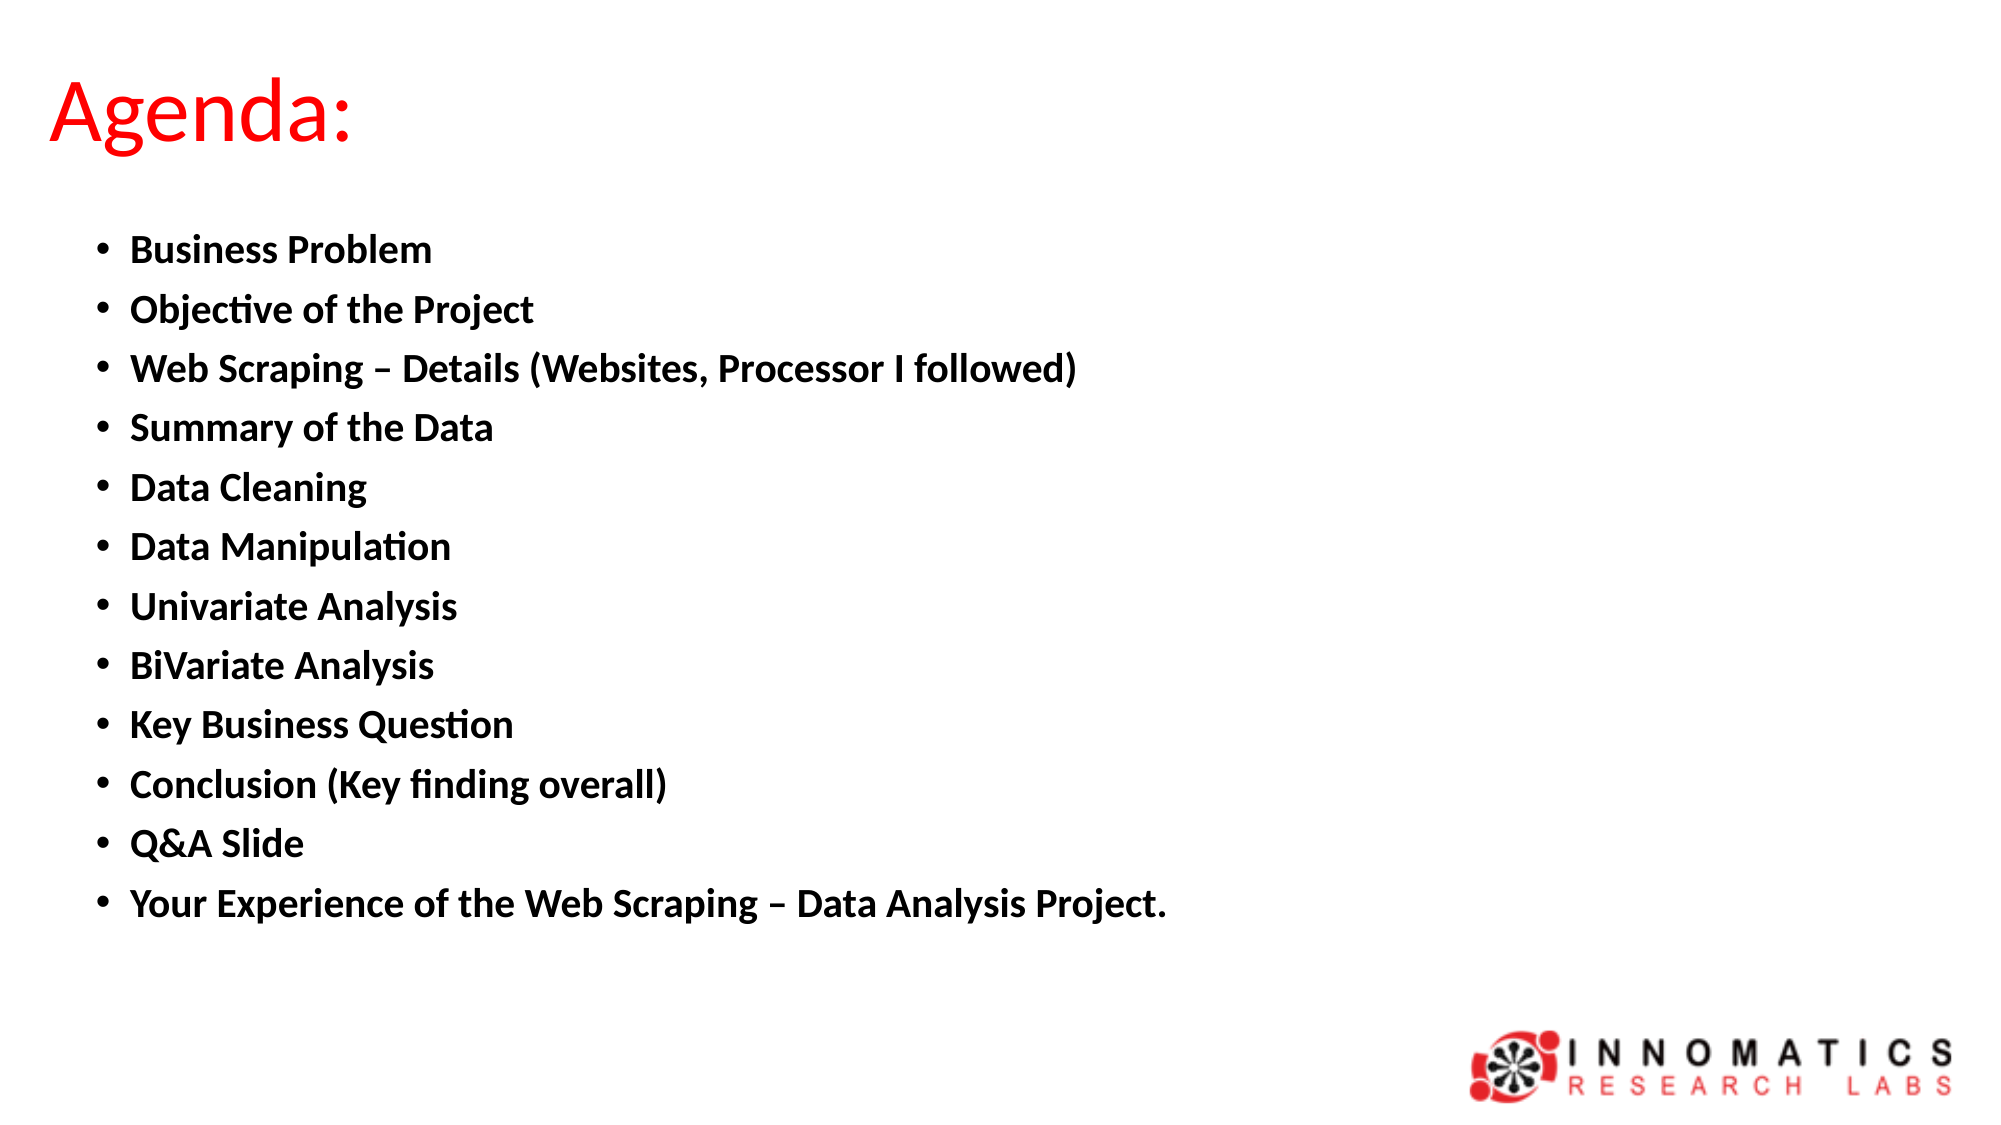

# Agenda:
Business Problem
Objective of the Project
Web Scraping – Details (Websites, Processor I followed)
Summary of the Data
Data Cleaning
Data Manipulation
Univariate Analysis
BiVariate Analysis
Key Business Question
Conclusion (Key finding overall)
Q&A Slide
Your Experience of the Web Scraping – Data Analysis Project.